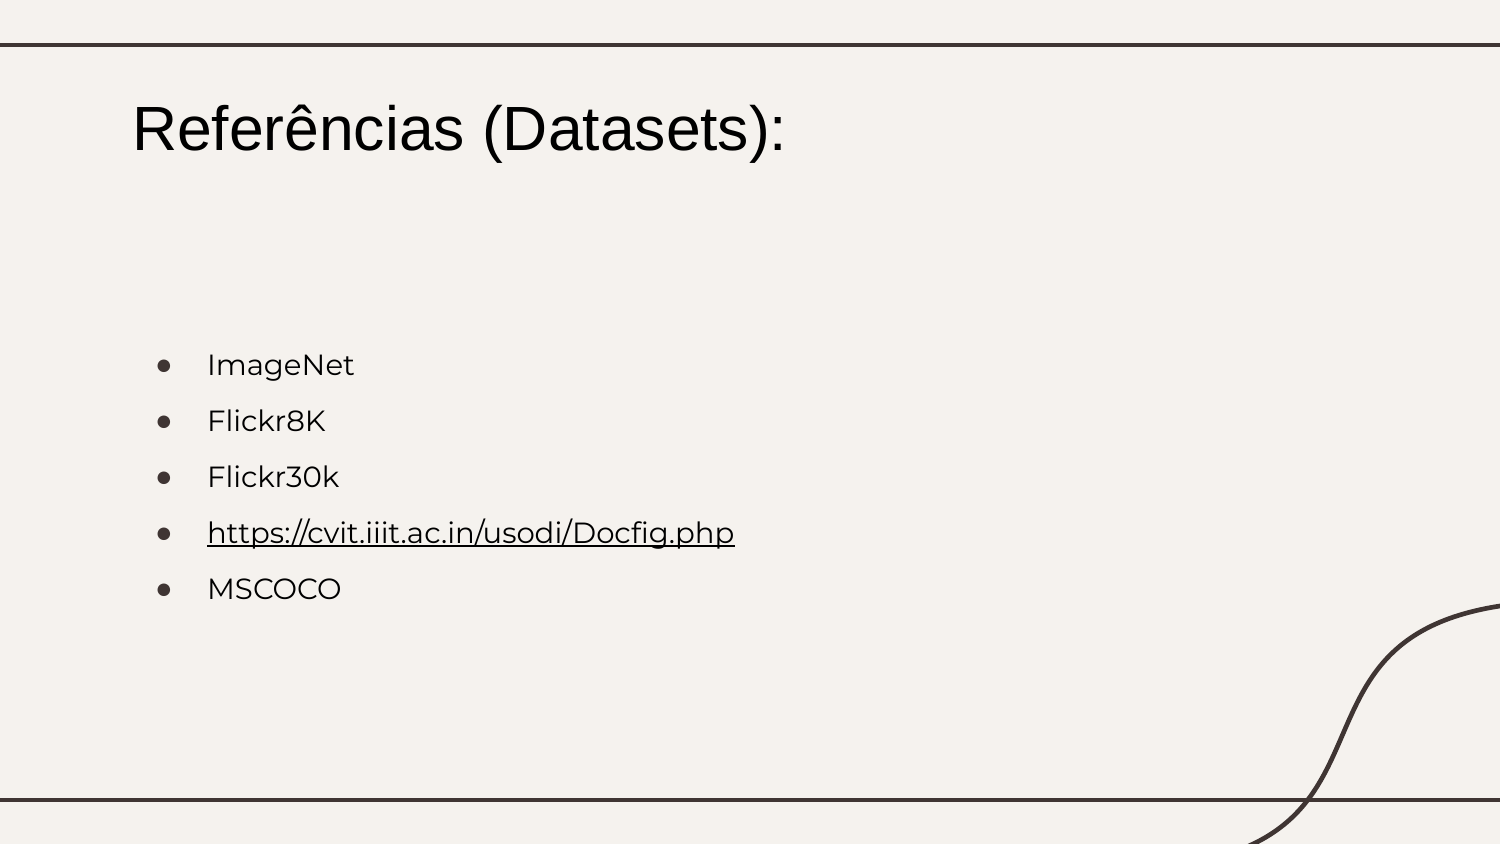

# Referências (Datasets):
ImageNet
Flickr8K
Flickr30k
https://cvit.iiit.ac.in/usodi/Docfig.php
MSCOCO